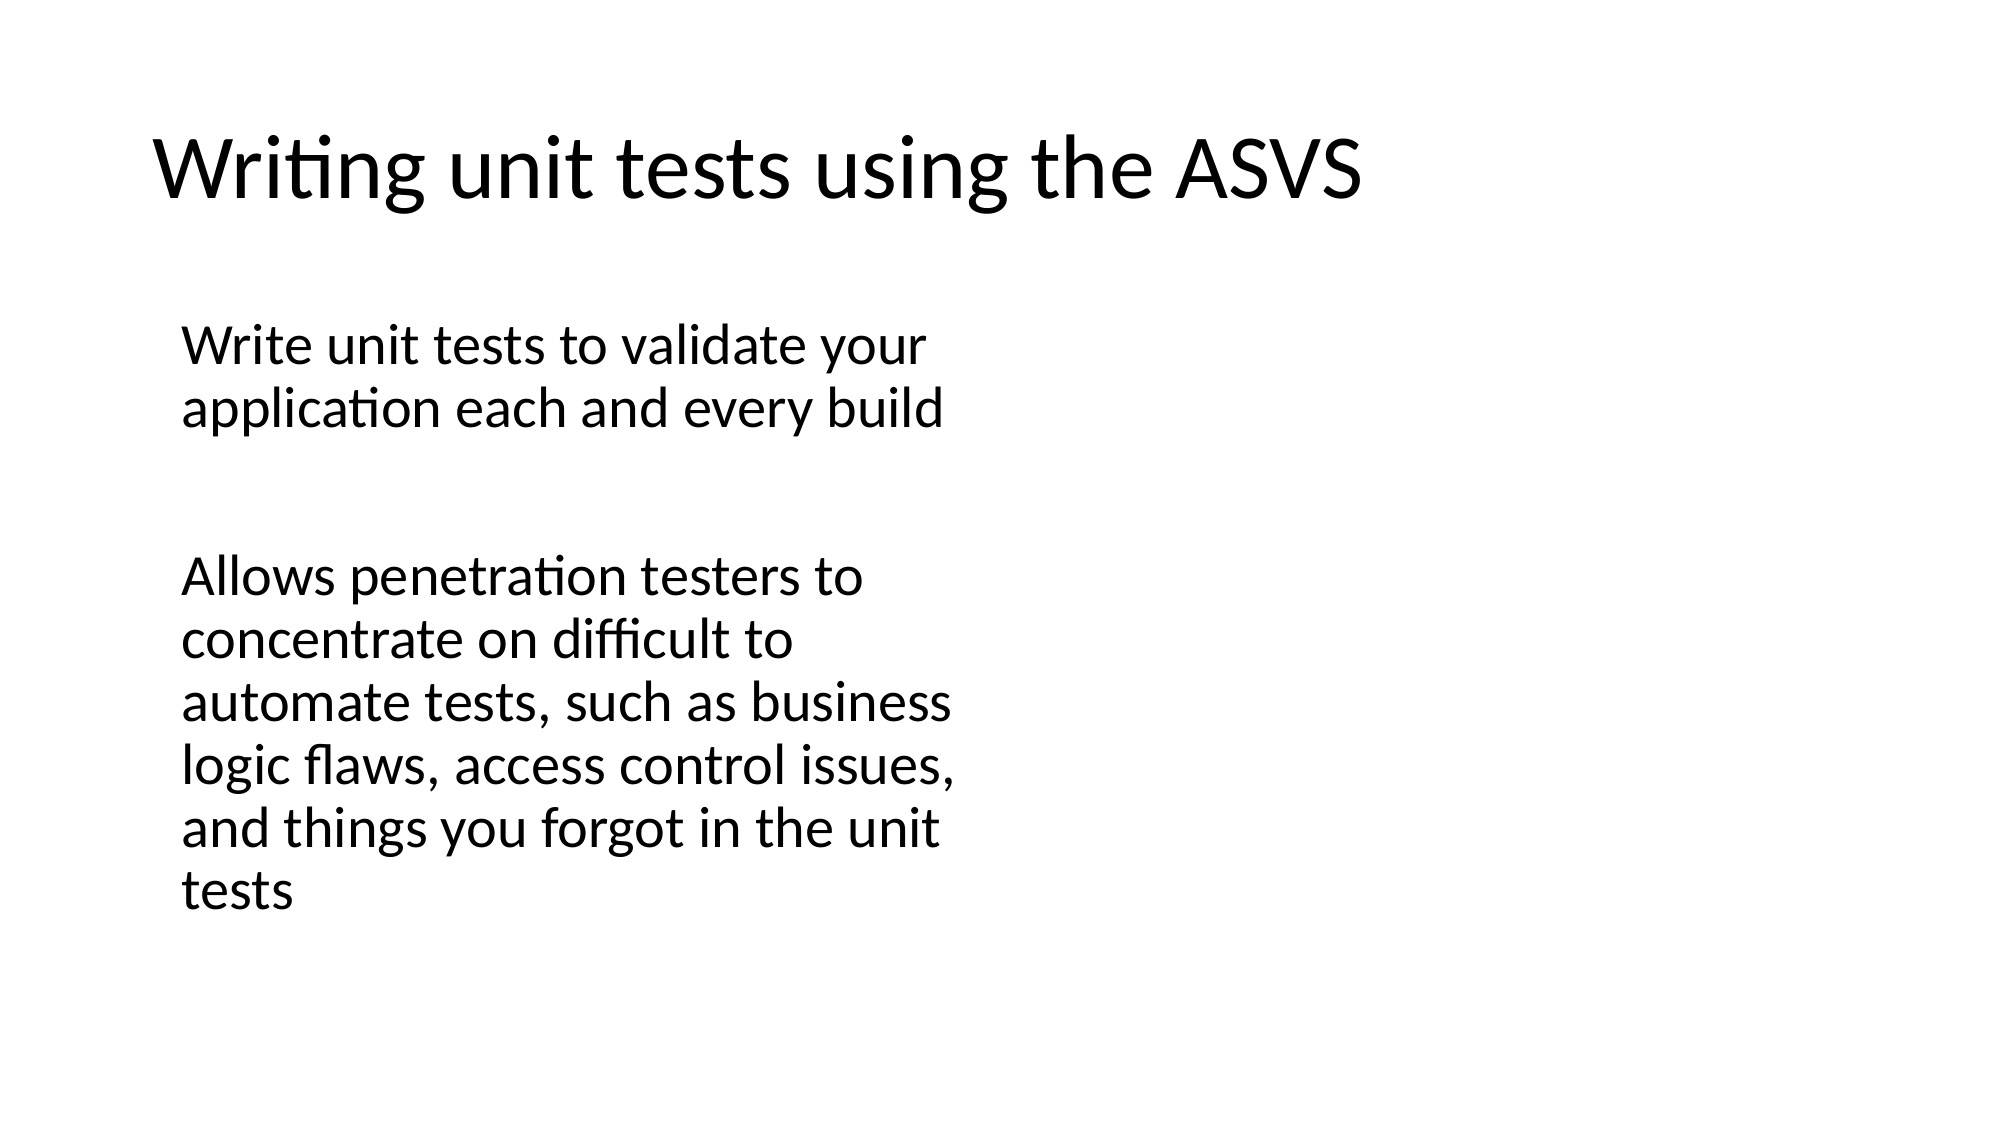

# Writing unit tests using the ASVS
Write unit tests to validate your application each and every build

Allows penetration testers to concentrate on difficult to automate tests, such as business logic flaws, access control issues, and things you forgot in the unit tests